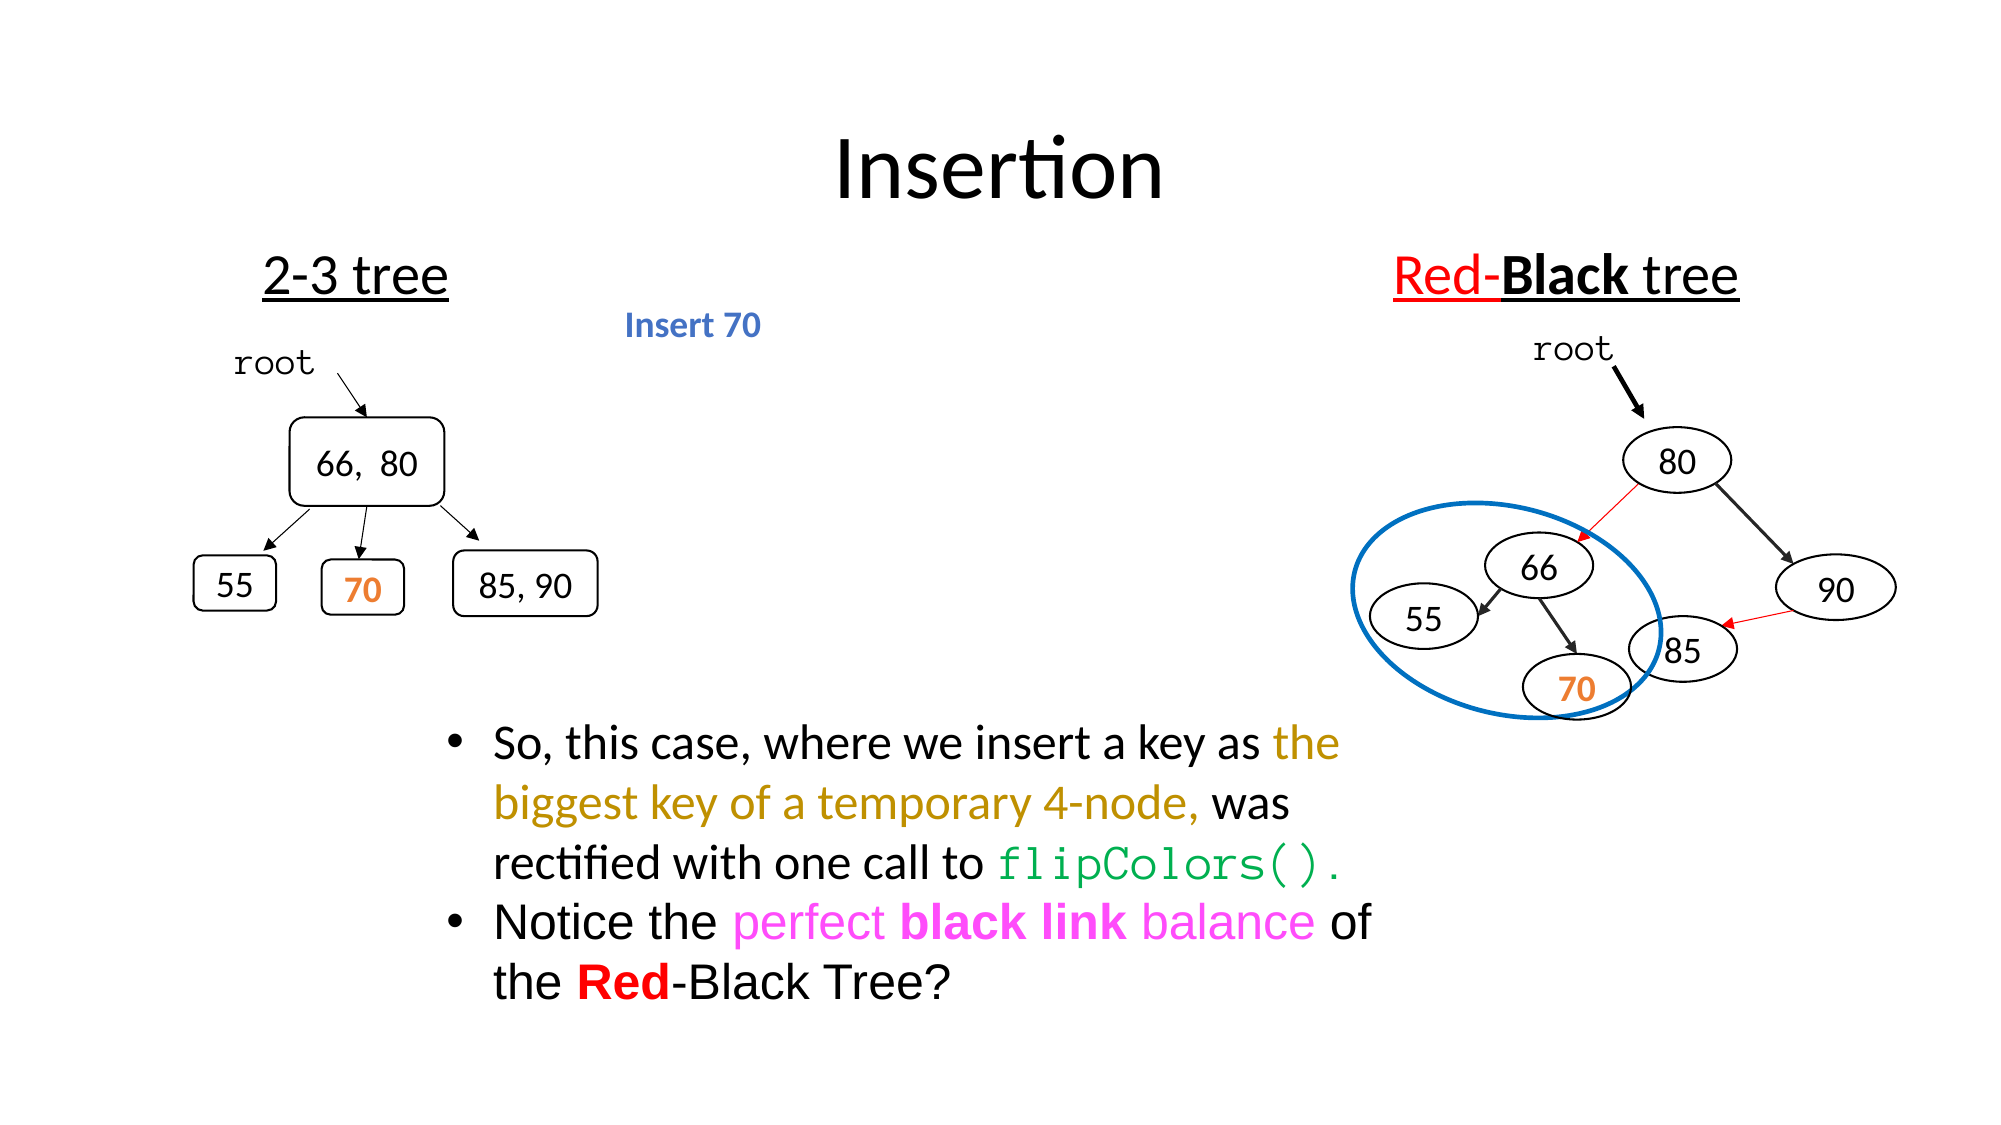

# Insertion
2-3 tree
Red-Black tree
Insert 70
root
root
66,  80
80

66
85, 90
90
55
70
55
85
70
So, this case, where we insert a key as the biggest key of a temporary 4-node, was rectified with one call to flipColors().
Notice the perfect black link balance of the Red-Black Tree?